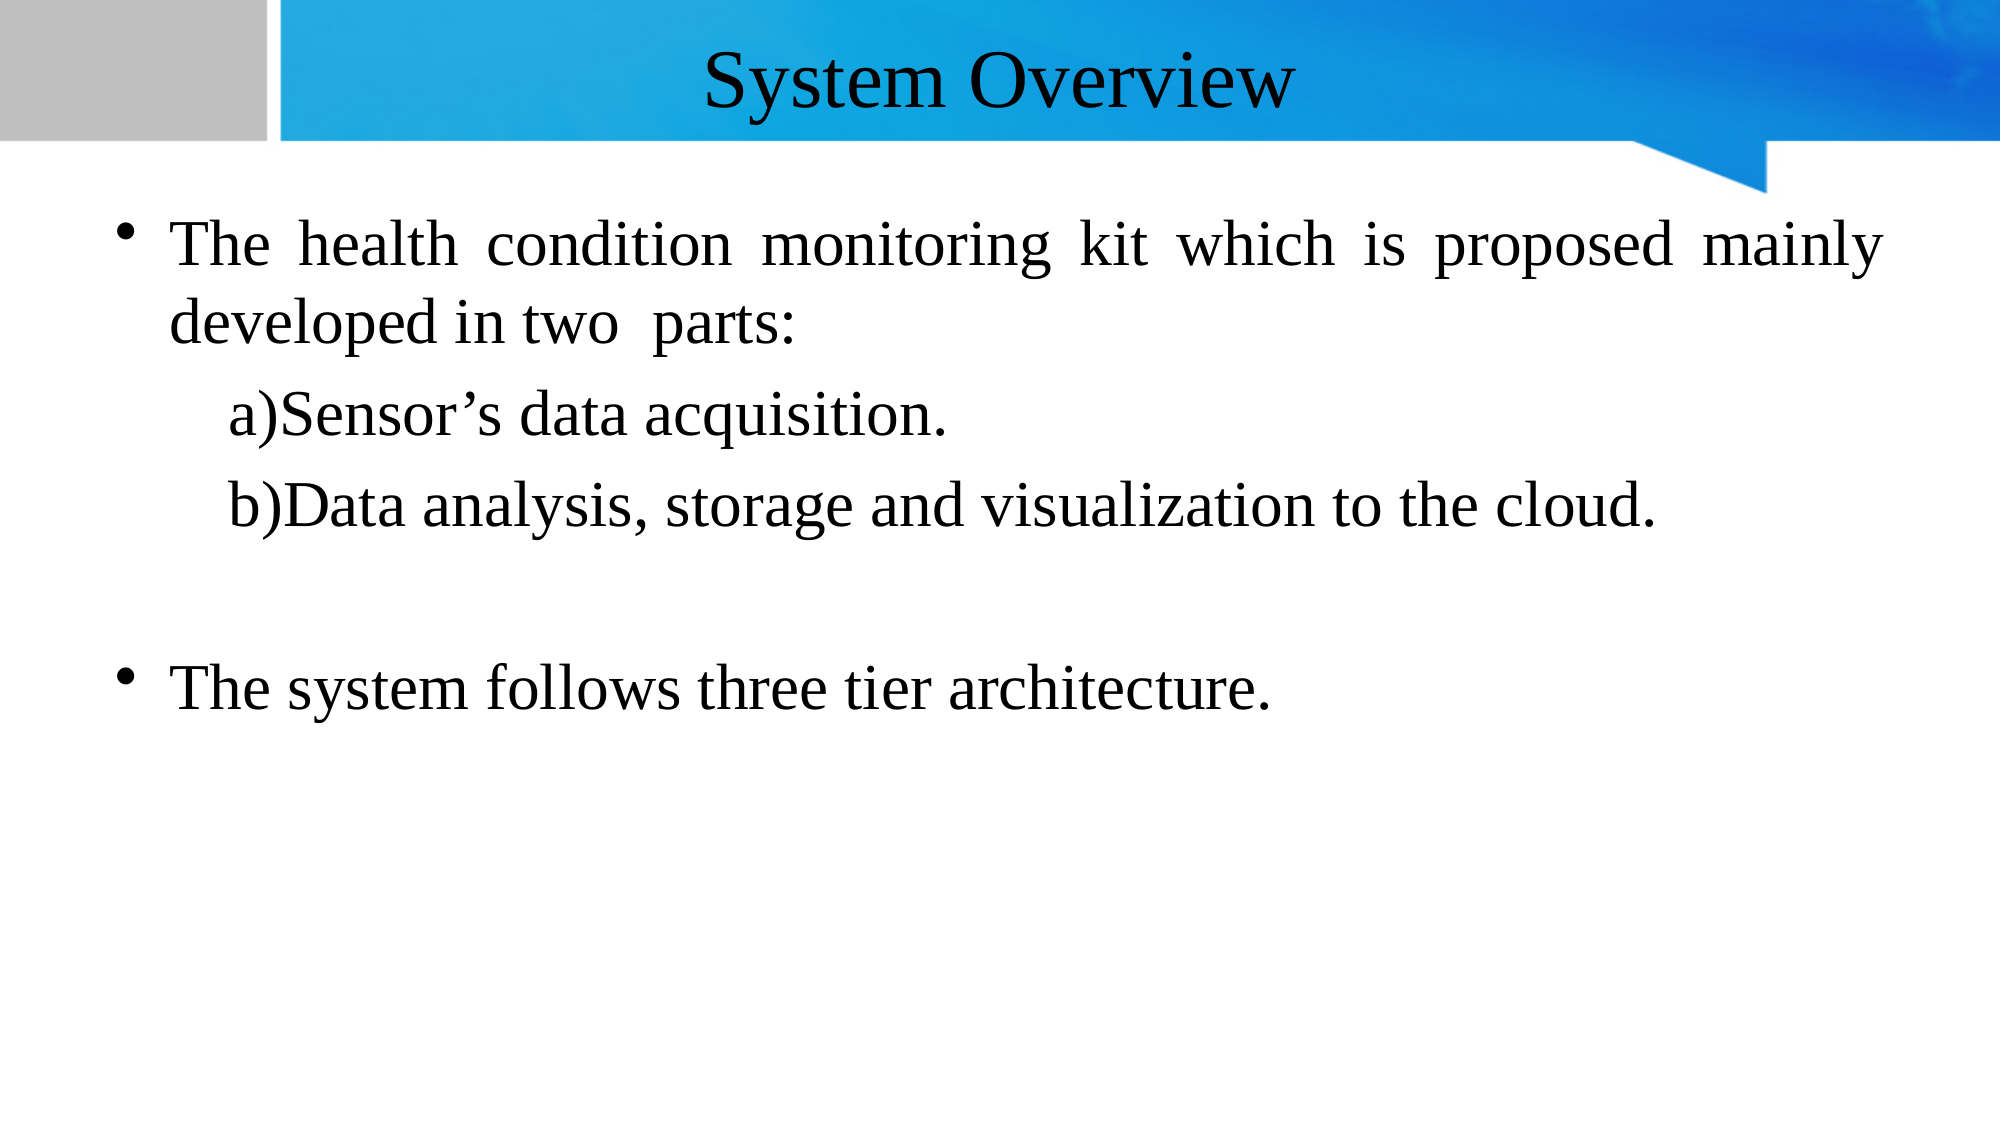

# System Overview
The health condition monitoring kit which is proposed mainly developed in two  parts:
       a)Sensor’s data acquisition.
       b)Data analysis, storage and visualization to the cloud.

The system follows three tier architecture.

8